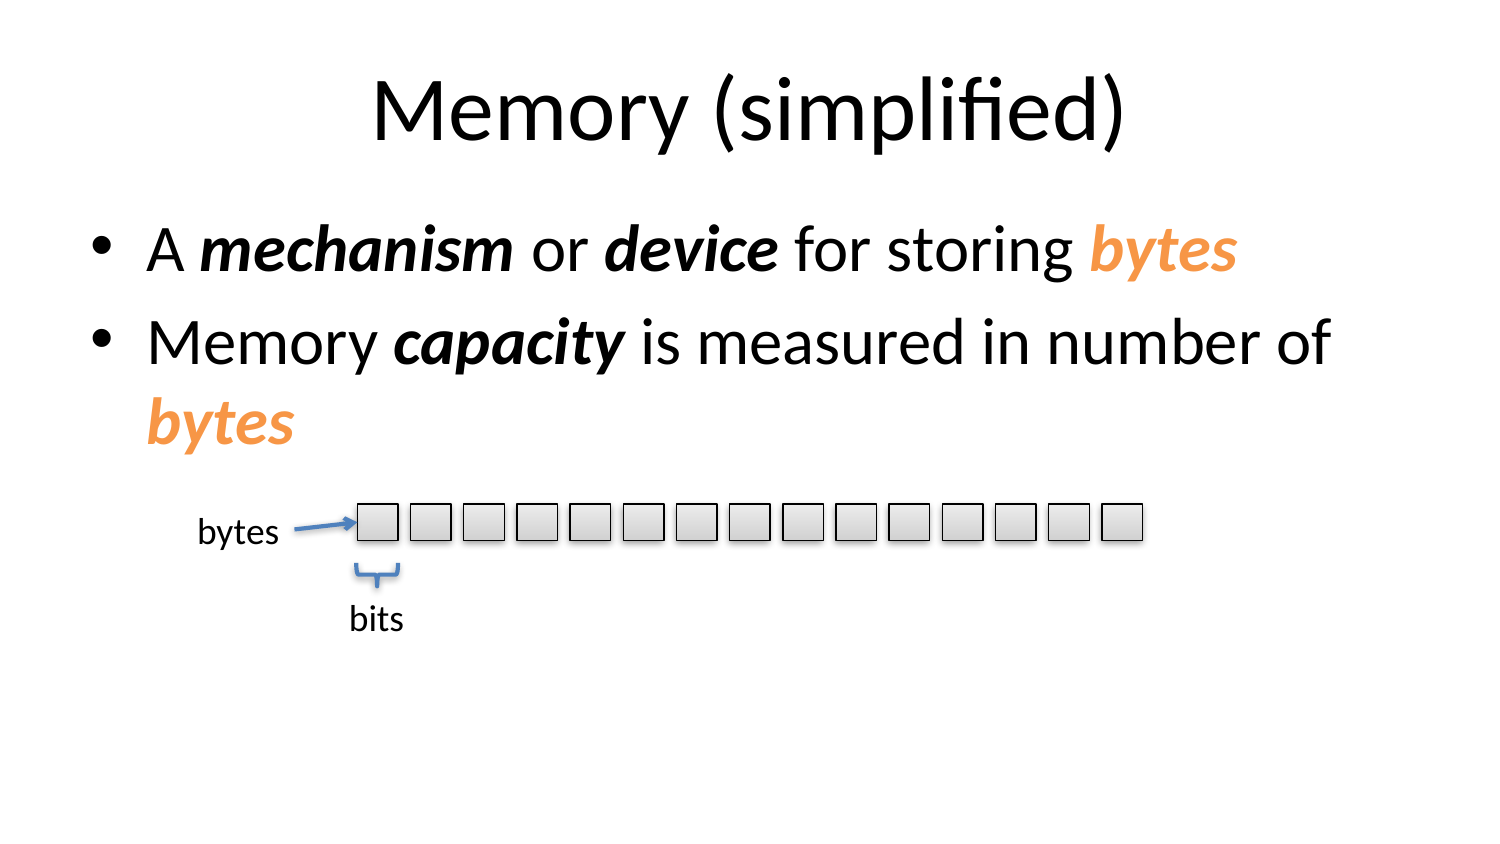

# Memory (simplified)
A mechanism or device for storing bytes
Memory capacity is measured in number of bytes
bytes

bits